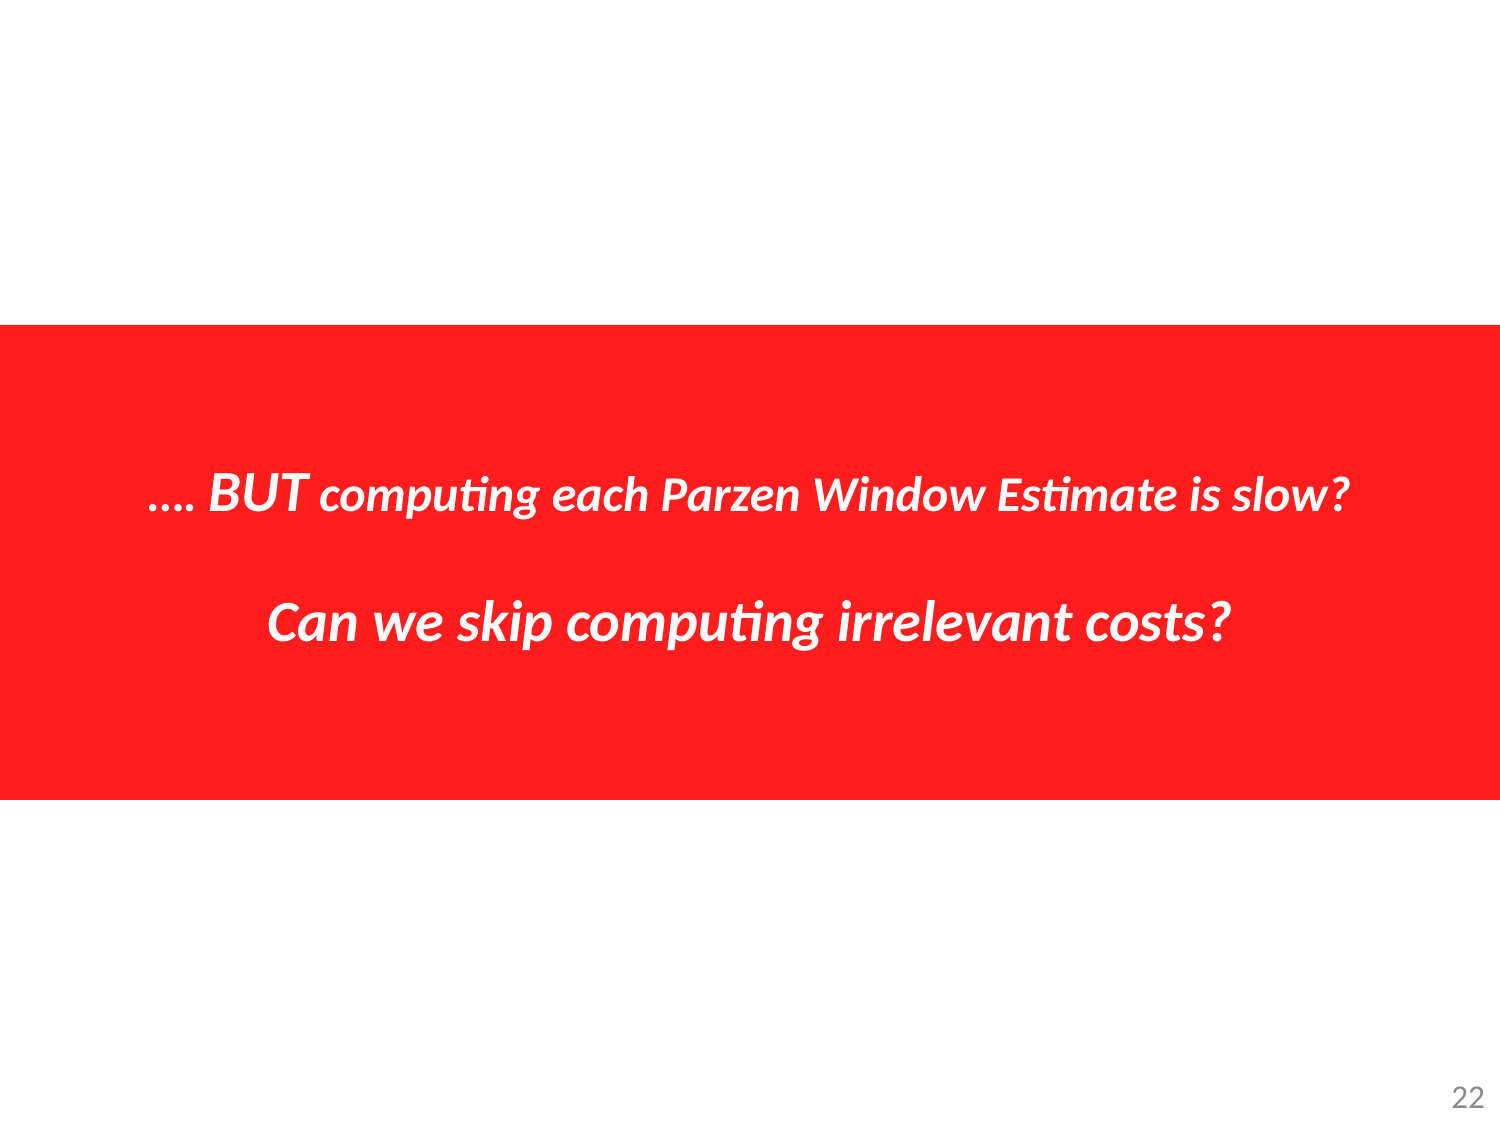

…. BUT computing each Parzen Window Estimate is slow?

Can we skip computing irrelevant costs?
22